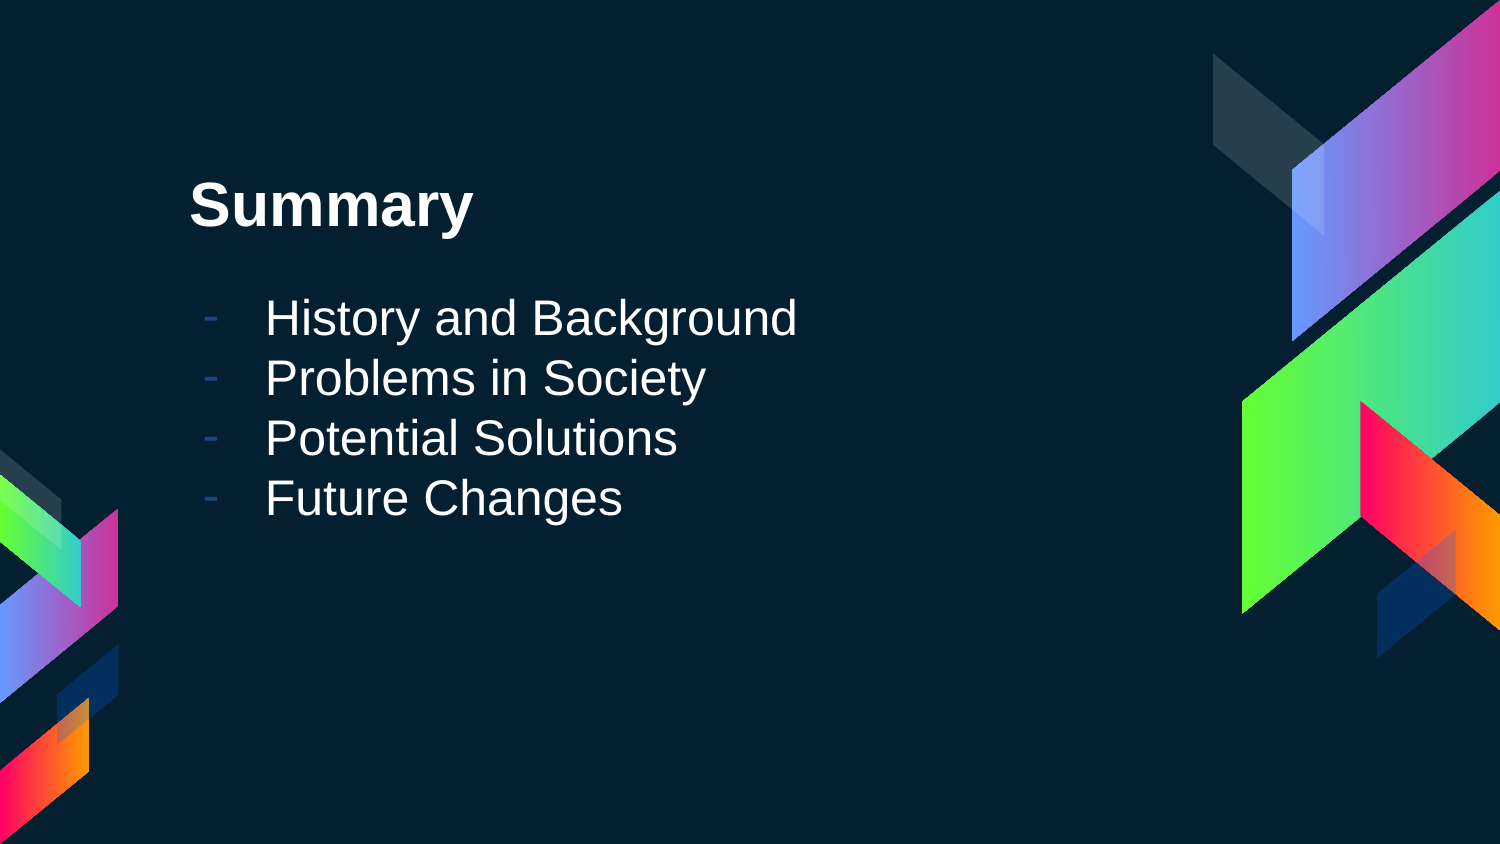

# Summary
History and Background
Problems in Society
Potential Solutions
Future Changes